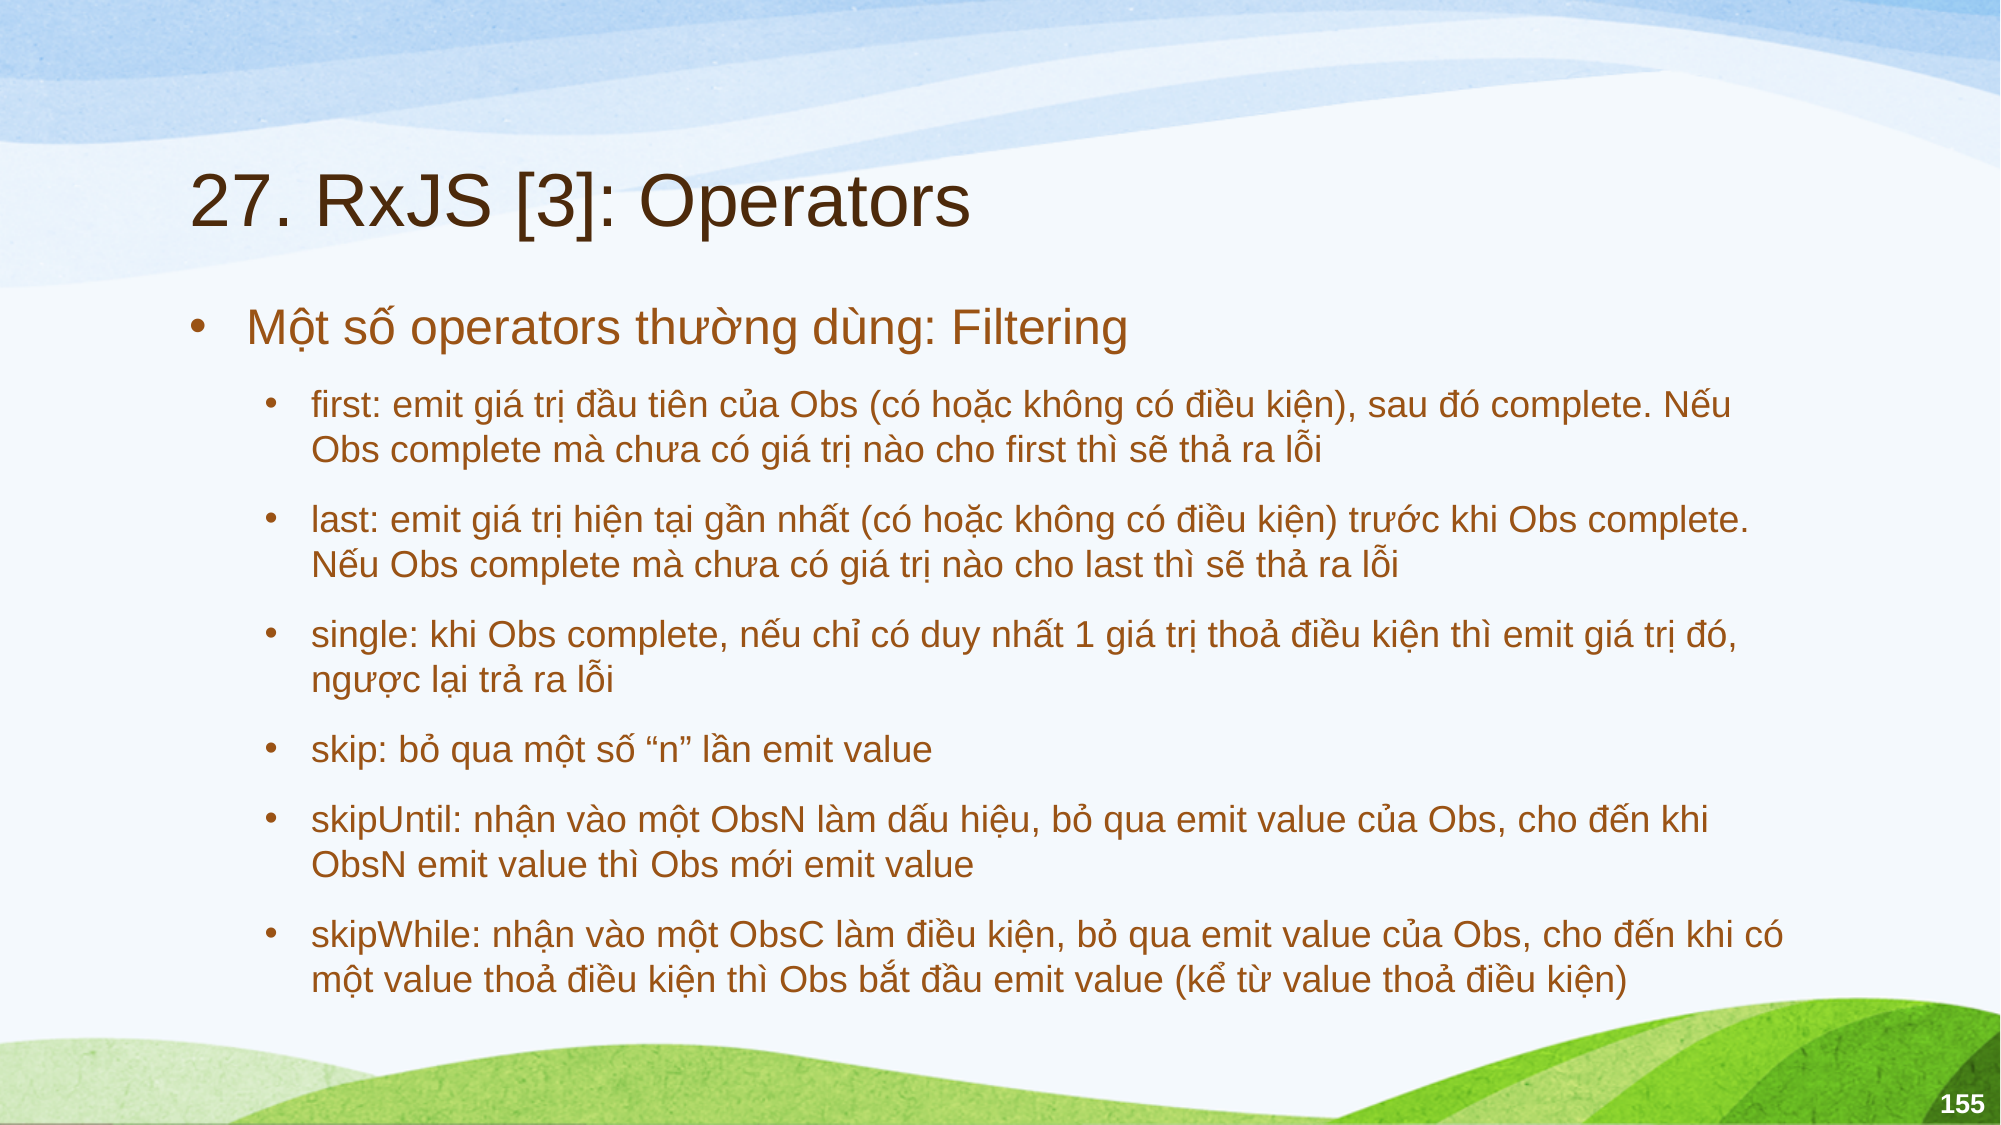

# 27. RxJS [3]: Operators
Một số operators thường dùng: Filtering
first: emit giá trị đầu tiên của Obs (có hoặc không có điều kiện), sau đó complete. Nếu Obs complete mà chưa có giá trị nào cho first thì sẽ thả ra lỗi
last: emit giá trị hiện tại gần nhất (có hoặc không có điều kiện) trước khi Obs complete.
Nếu Obs complete mà chưa có giá trị nào cho last thì sẽ thả ra lỗi
single: khi Obs complete, nếu chỉ có duy nhất 1 giá trị thoả điều kiện thì emit giá trị đó, ngược lại trả ra lỗi
skip: bỏ qua một số “n” lần emit value
skipUntil: nhận vào một ObsN làm dấu hiệu, bỏ qua emit value của Obs, cho đến khi ObsN emit value thì Obs mới emit value
skipWhile: nhận vào một ObsC làm điều kiện, bỏ qua emit value của Obs, cho đến khi có một value thoả điều kiện thì Obs bắt đầu emit value (kể từ value thoả điều kiện)
155